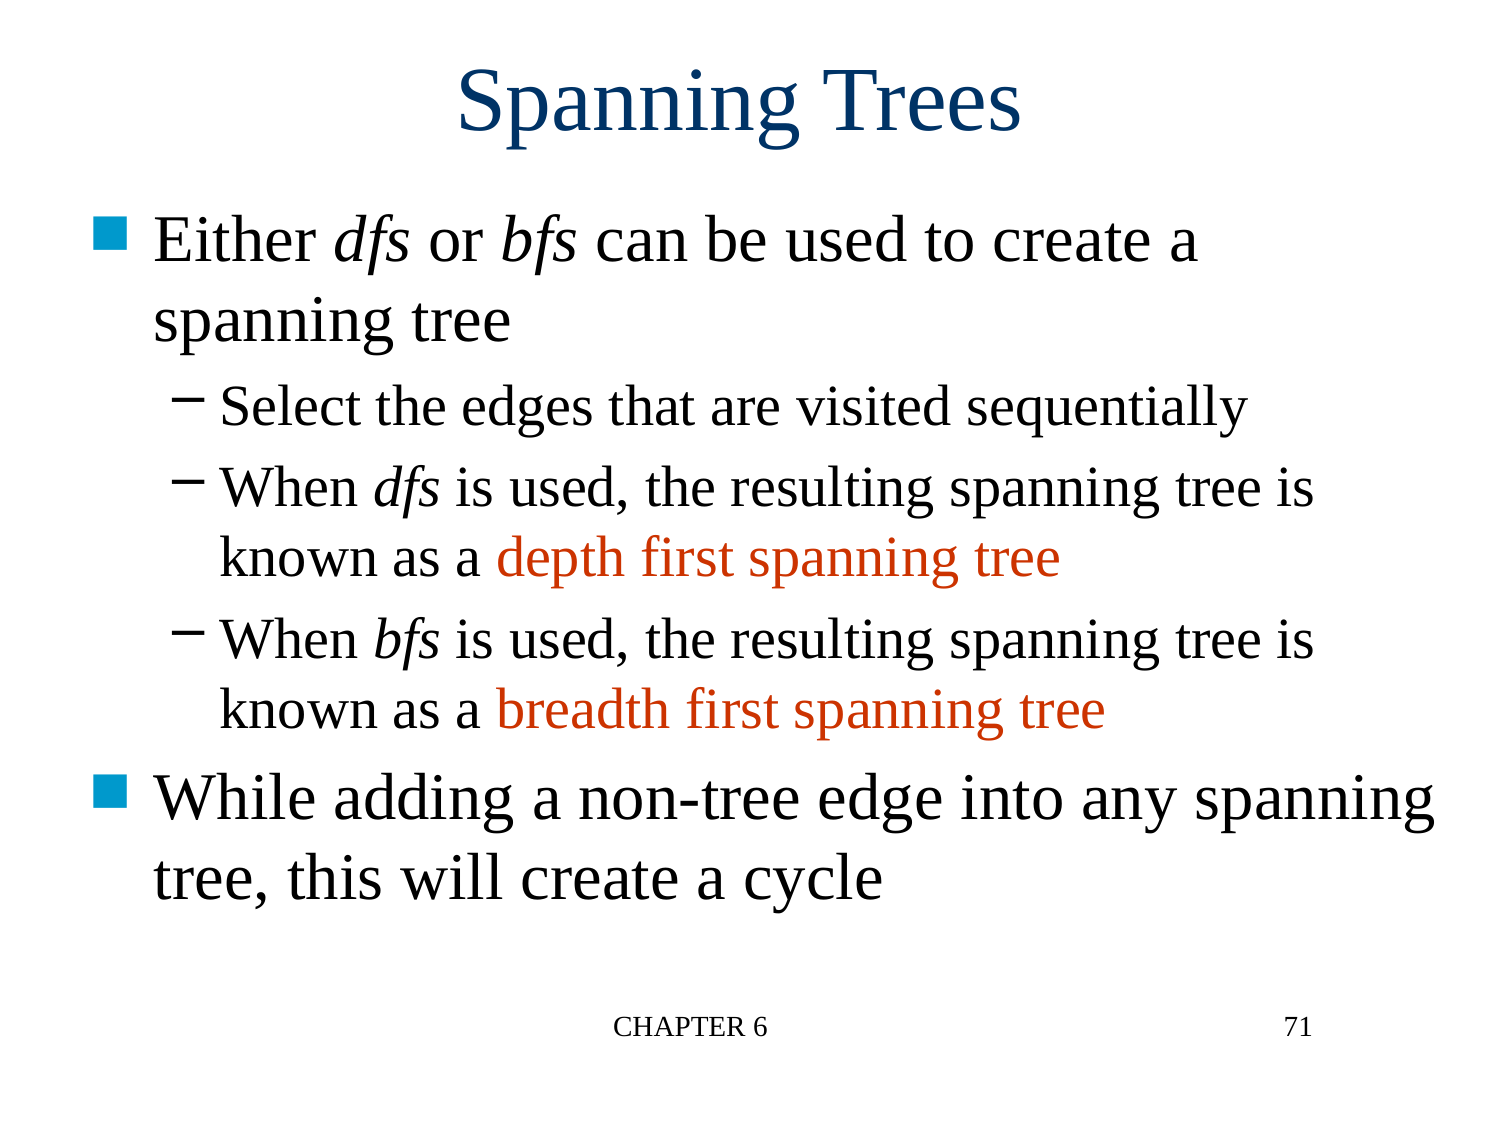

Spanning Trees
Either dfs or bfs can be used to create a
spanning tree
Select the edges that are visited sequentially
When dfs is used, the resulting spanning tree is
known as a depth first spanning tree
When bfs is used, the resulting spanning tree is
known as a breadth first spanning tree
While adding a non-tree edge into any spanning
tree, this will create a cycle
CHAPTER 6
71